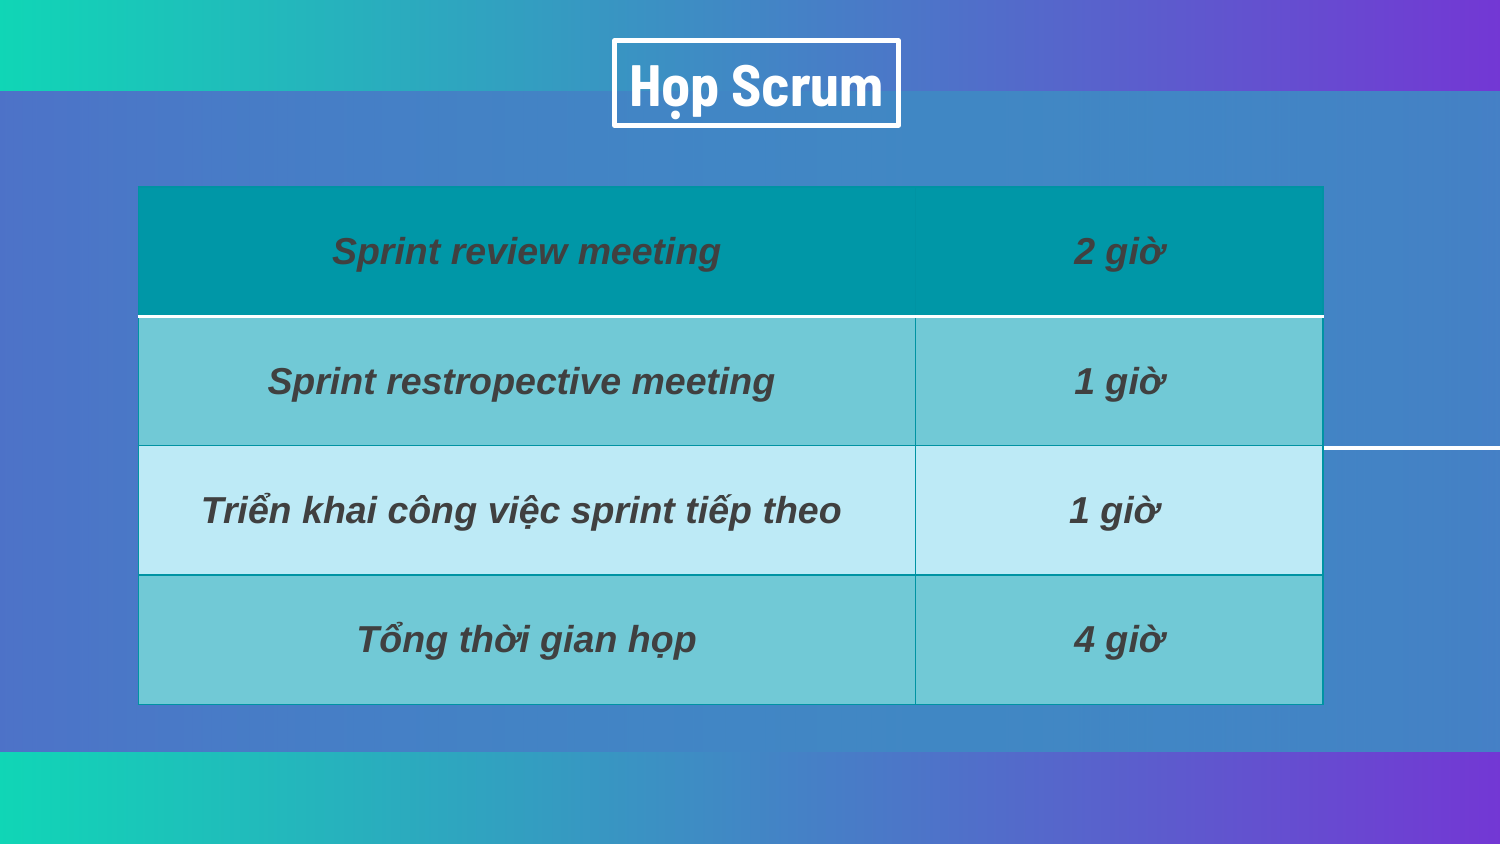

Họp Scrum
| Sprint review meeting | 2 giờ |
| --- | --- |
| Sprint restropective meeting | 1 giờ |
| Triển khai công việc sprint tiếp theo | 1 giờ |
| Tổng thời gian họp | 4 giờ |